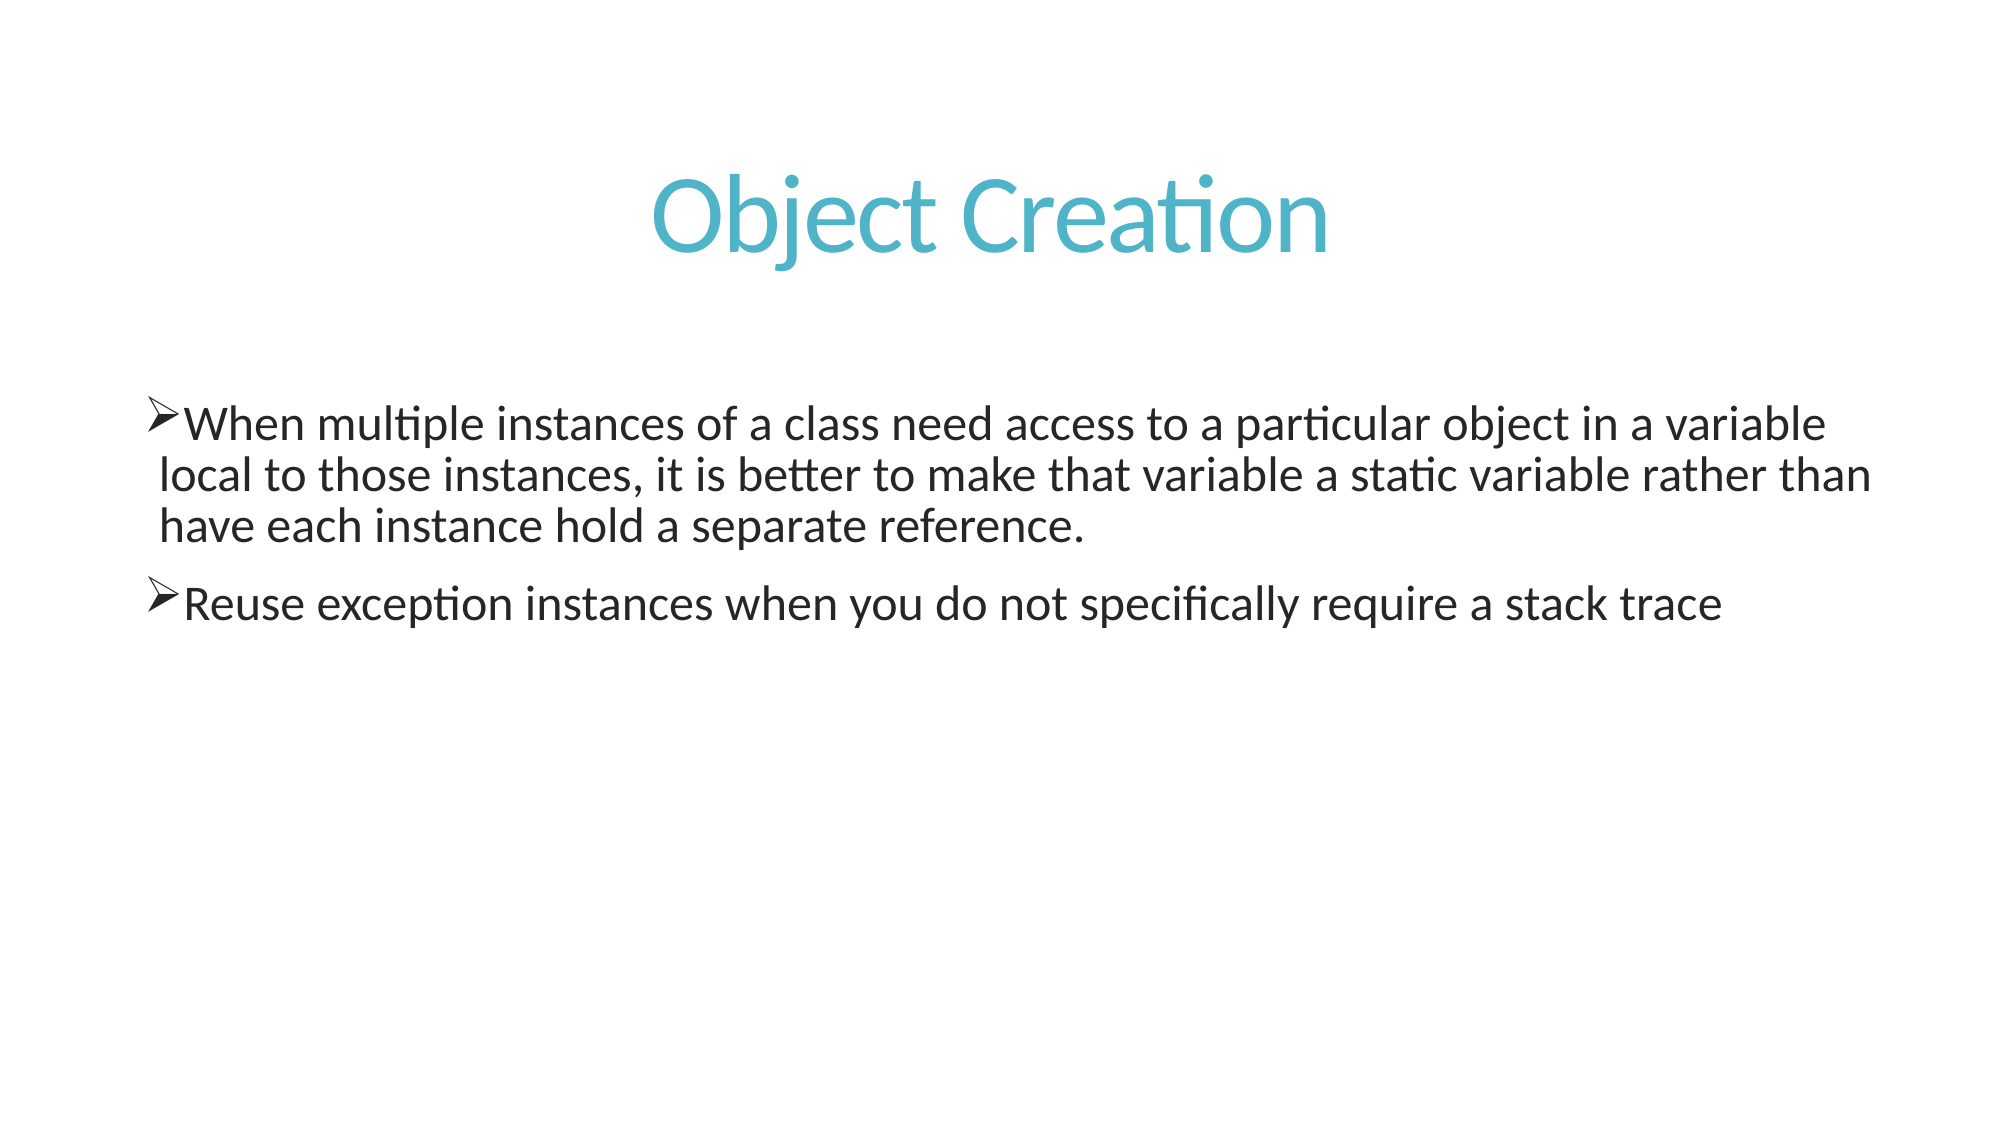

# Object Creation
When multiple instances of a class need access to a particular object in a variable local to those instances, it is better to make that variable a static variable rather than have each instance hold a separate reference.
Reuse exception instances when you do not specifically require a stack trace